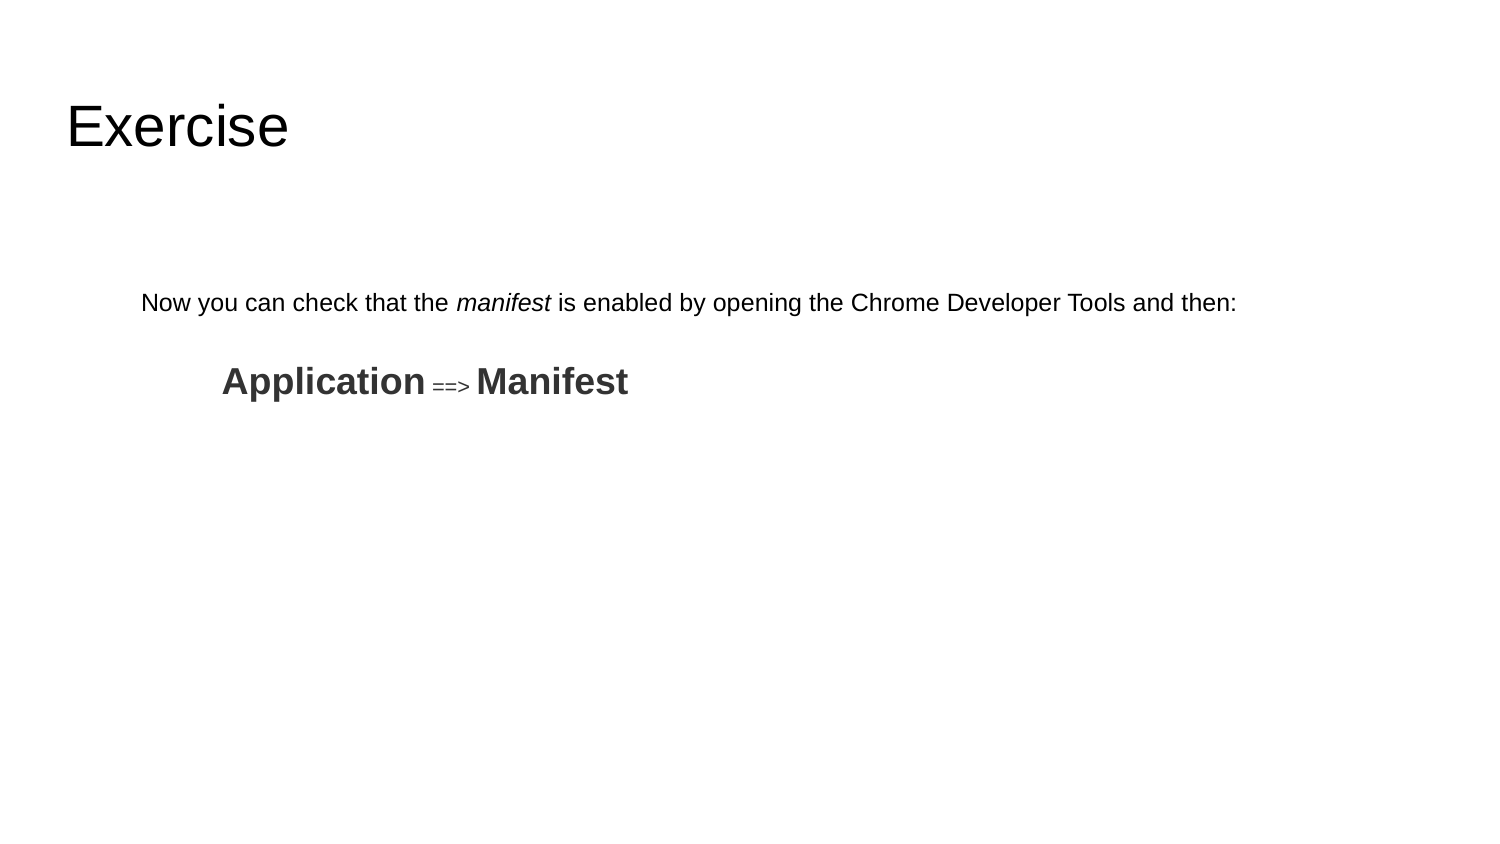

# Exercise

Now you can check that the manifest is enabled by opening the Chrome Developer Tools and then:
 Application ==> Manifest